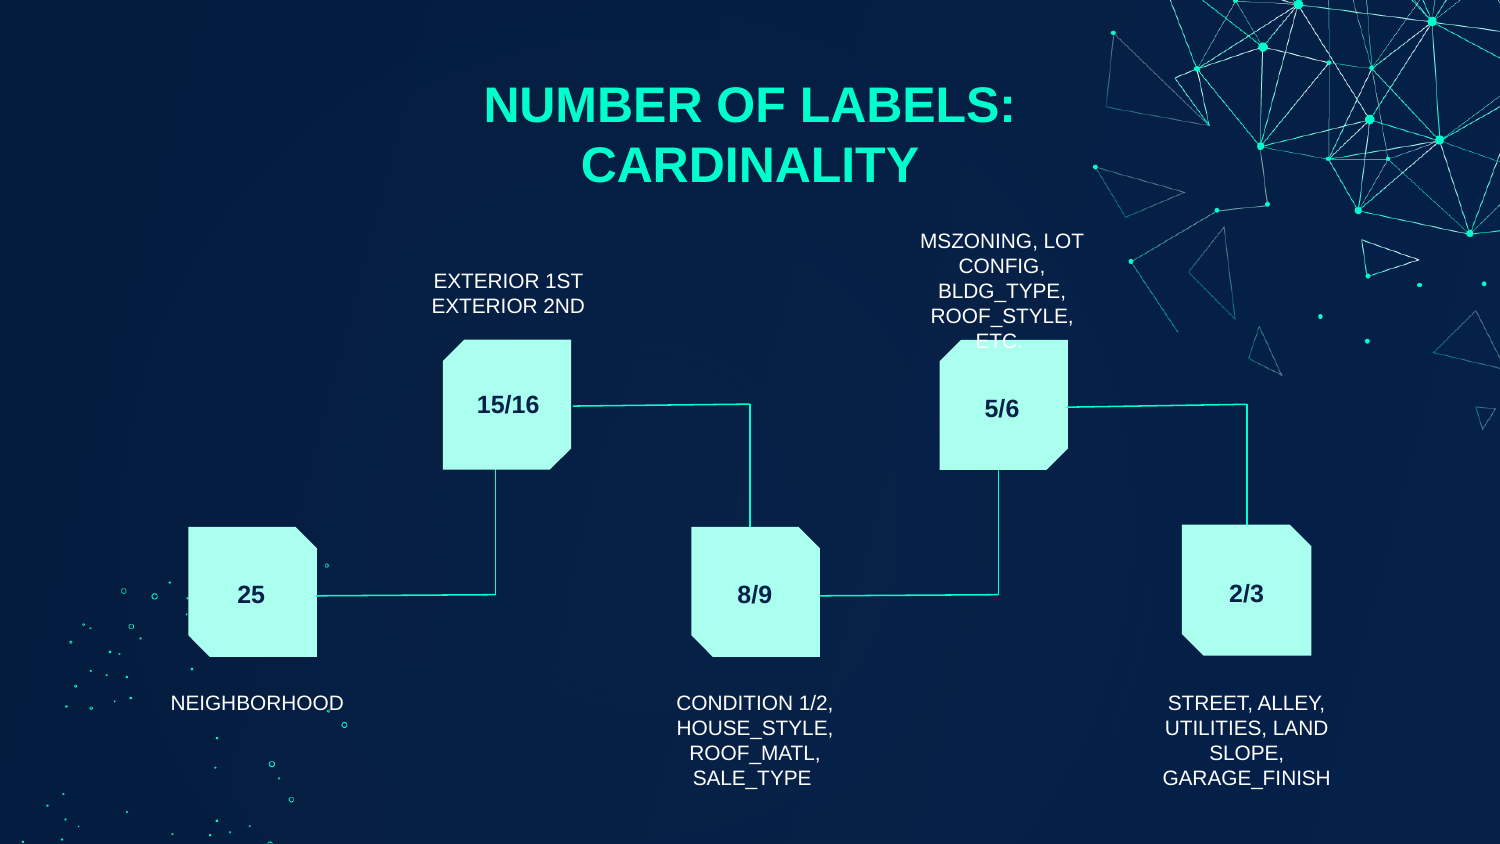

# NUMBER OF LABELS: CARDINALITY
MSZONING, LOT CONFIG, BLDG_TYPE,
ROOF_STYLE, ETC.
EXTERIOR 1ST
EXTERIOR 2ND

15/16
5/6

2/3
25
8/9
NEIGHBORHOOD
CONDITION 1/2, HOUSE_STYLE, ROOF_MATL, SALE_TYPE
STREET, ALLEY, UTILITIES, LAND SLOPE, GARAGE_FINISH